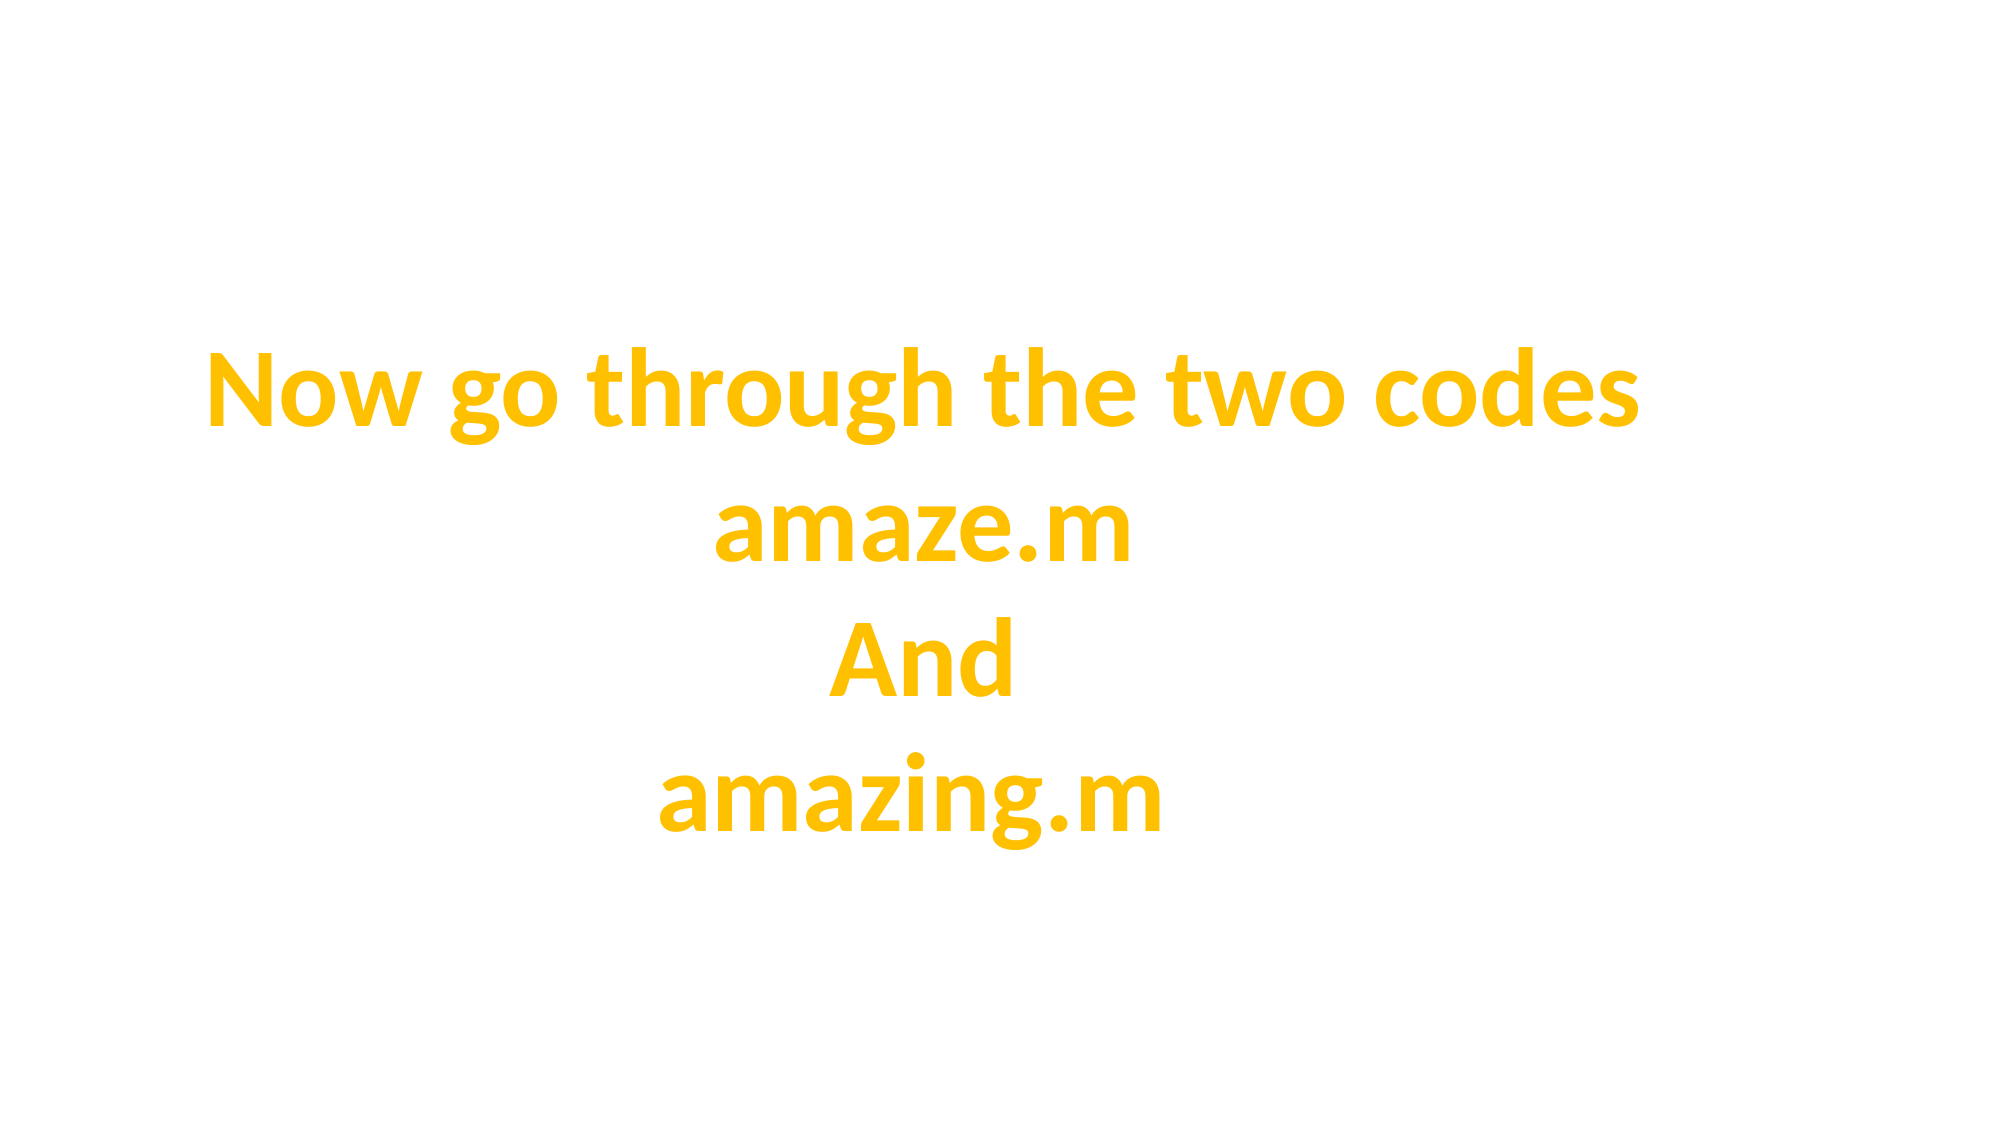

Now go through the two codes
amaze.m
And
amazing.m